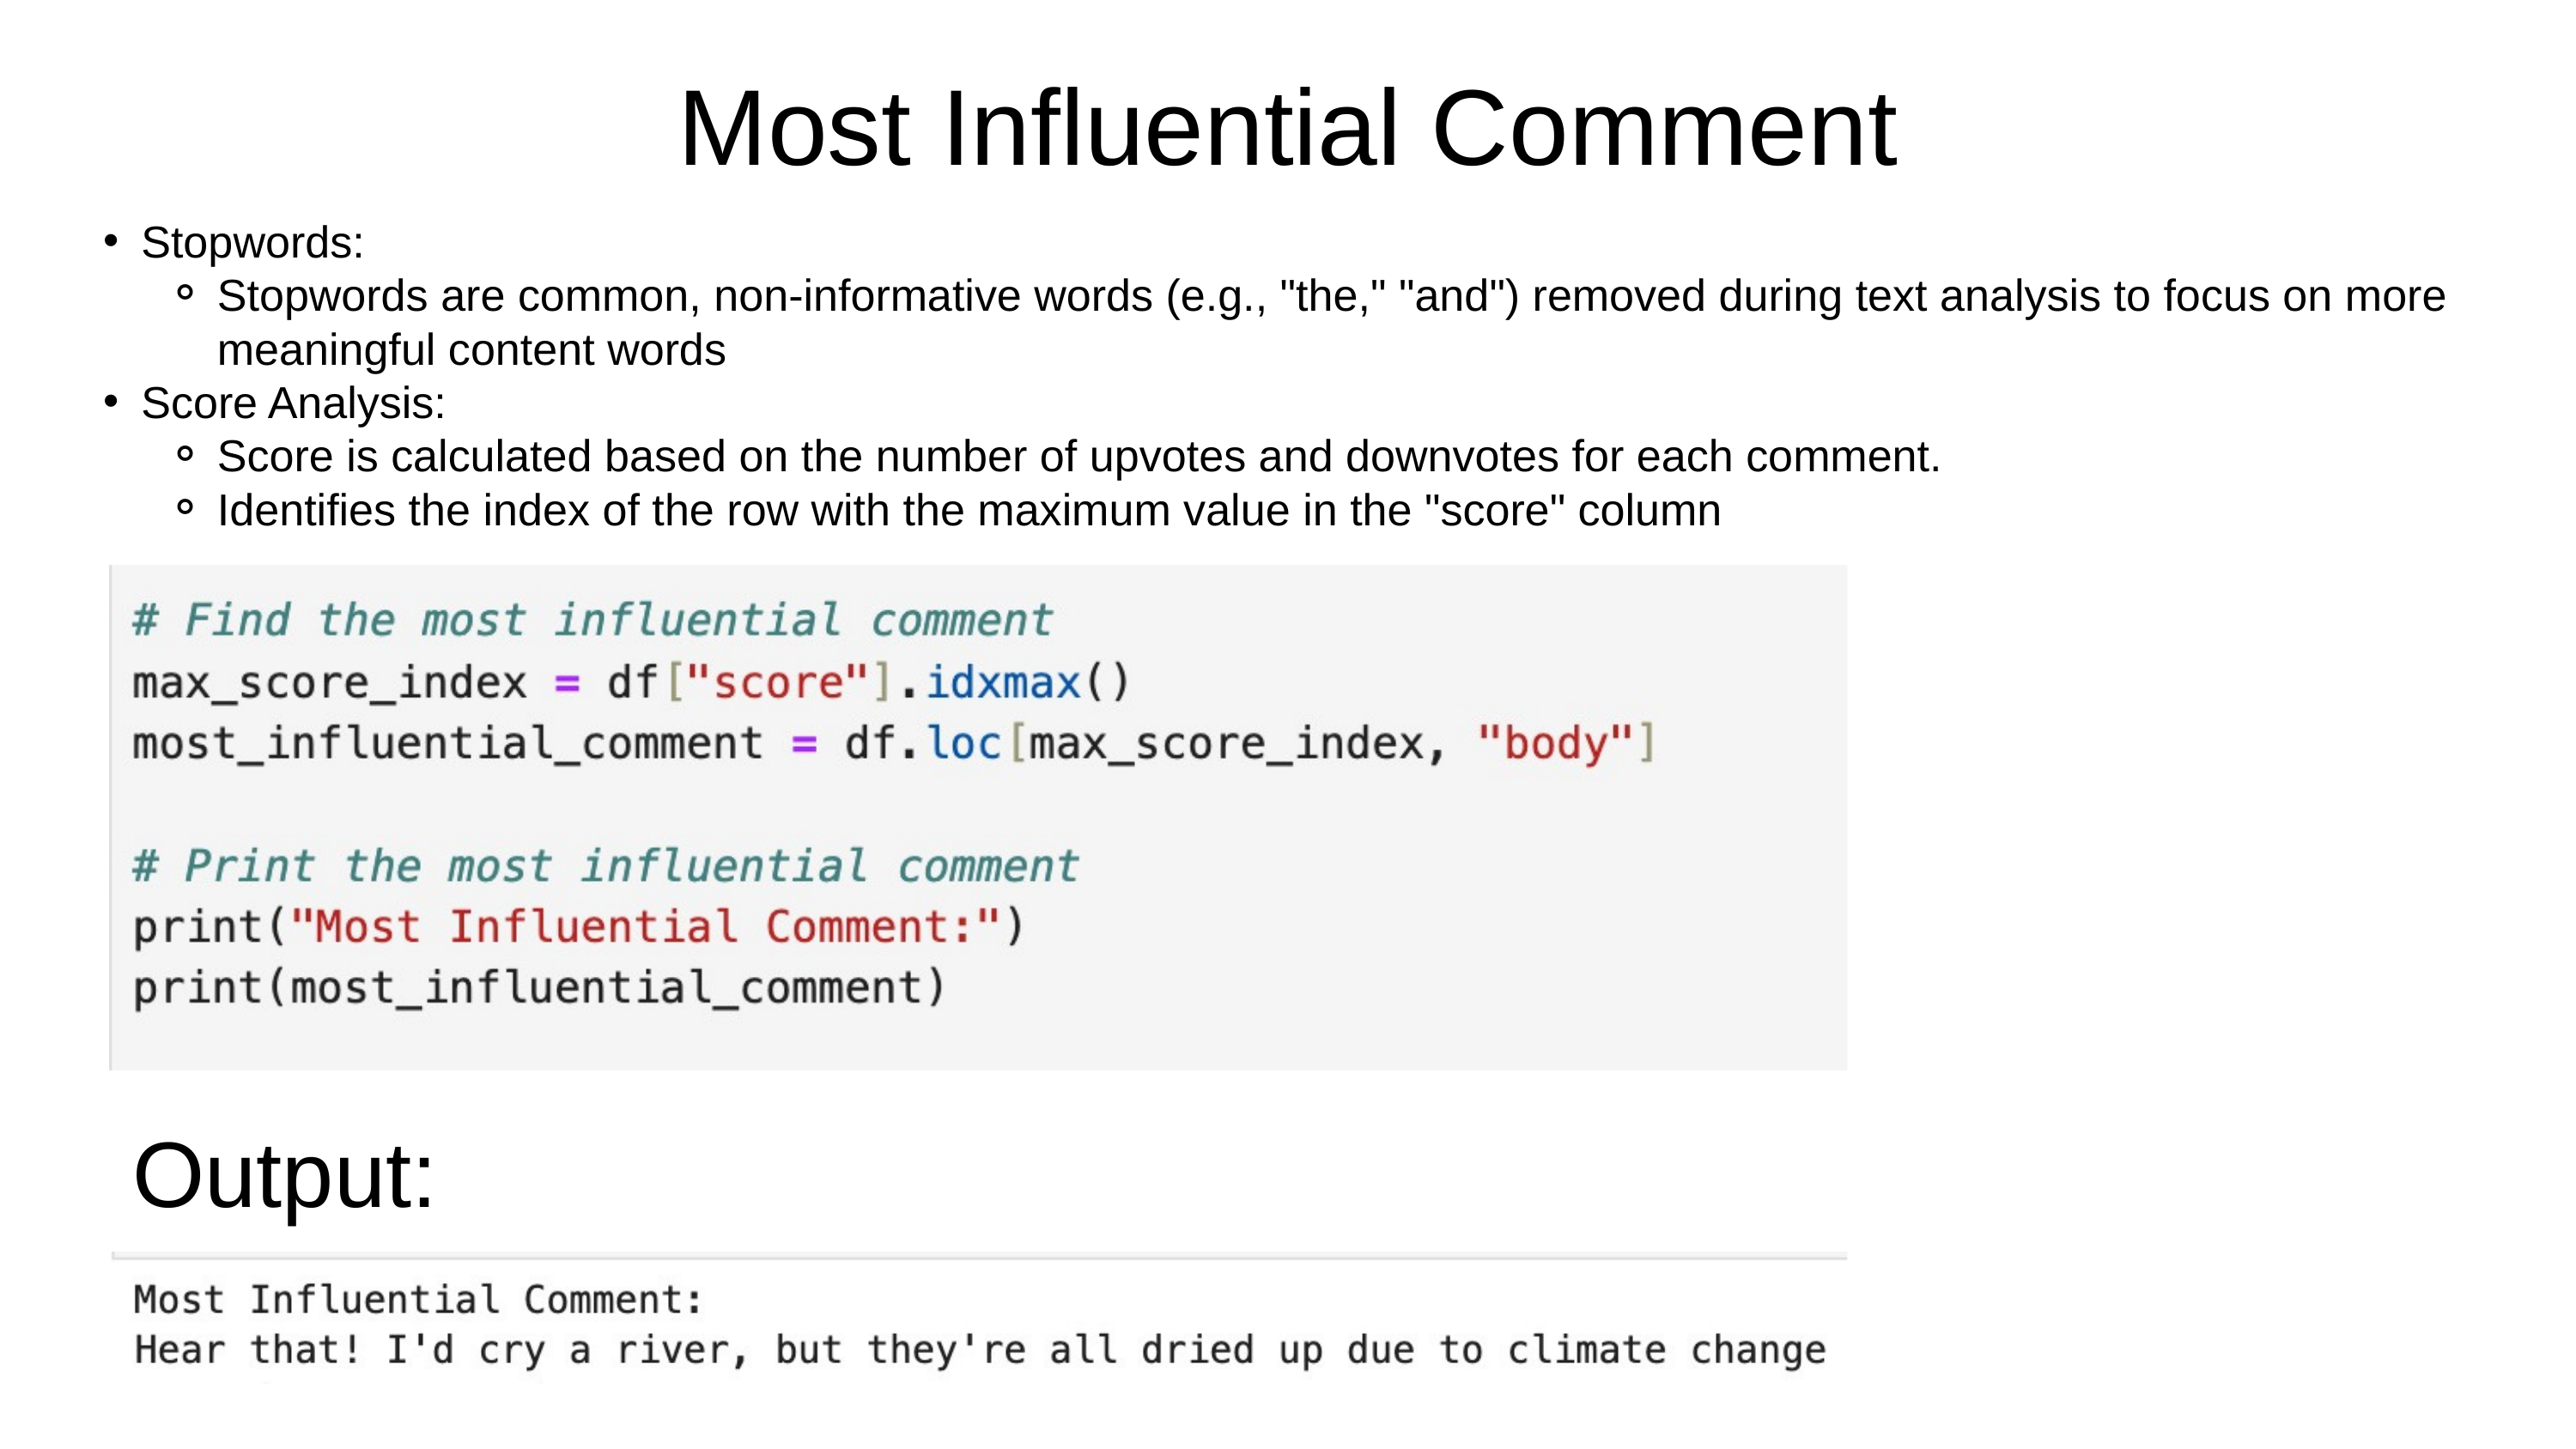

Most Influential Comment
Stopwords:
Stopwords are common, non-informative words (e.g., "the," "and") removed during text analysis to focus on more meaningful content words
Score Analysis:
Score is calculated based on the number of upvotes and downvotes for each comment.
Identifies the index of the row with the maximum value in the "score" column

Output: